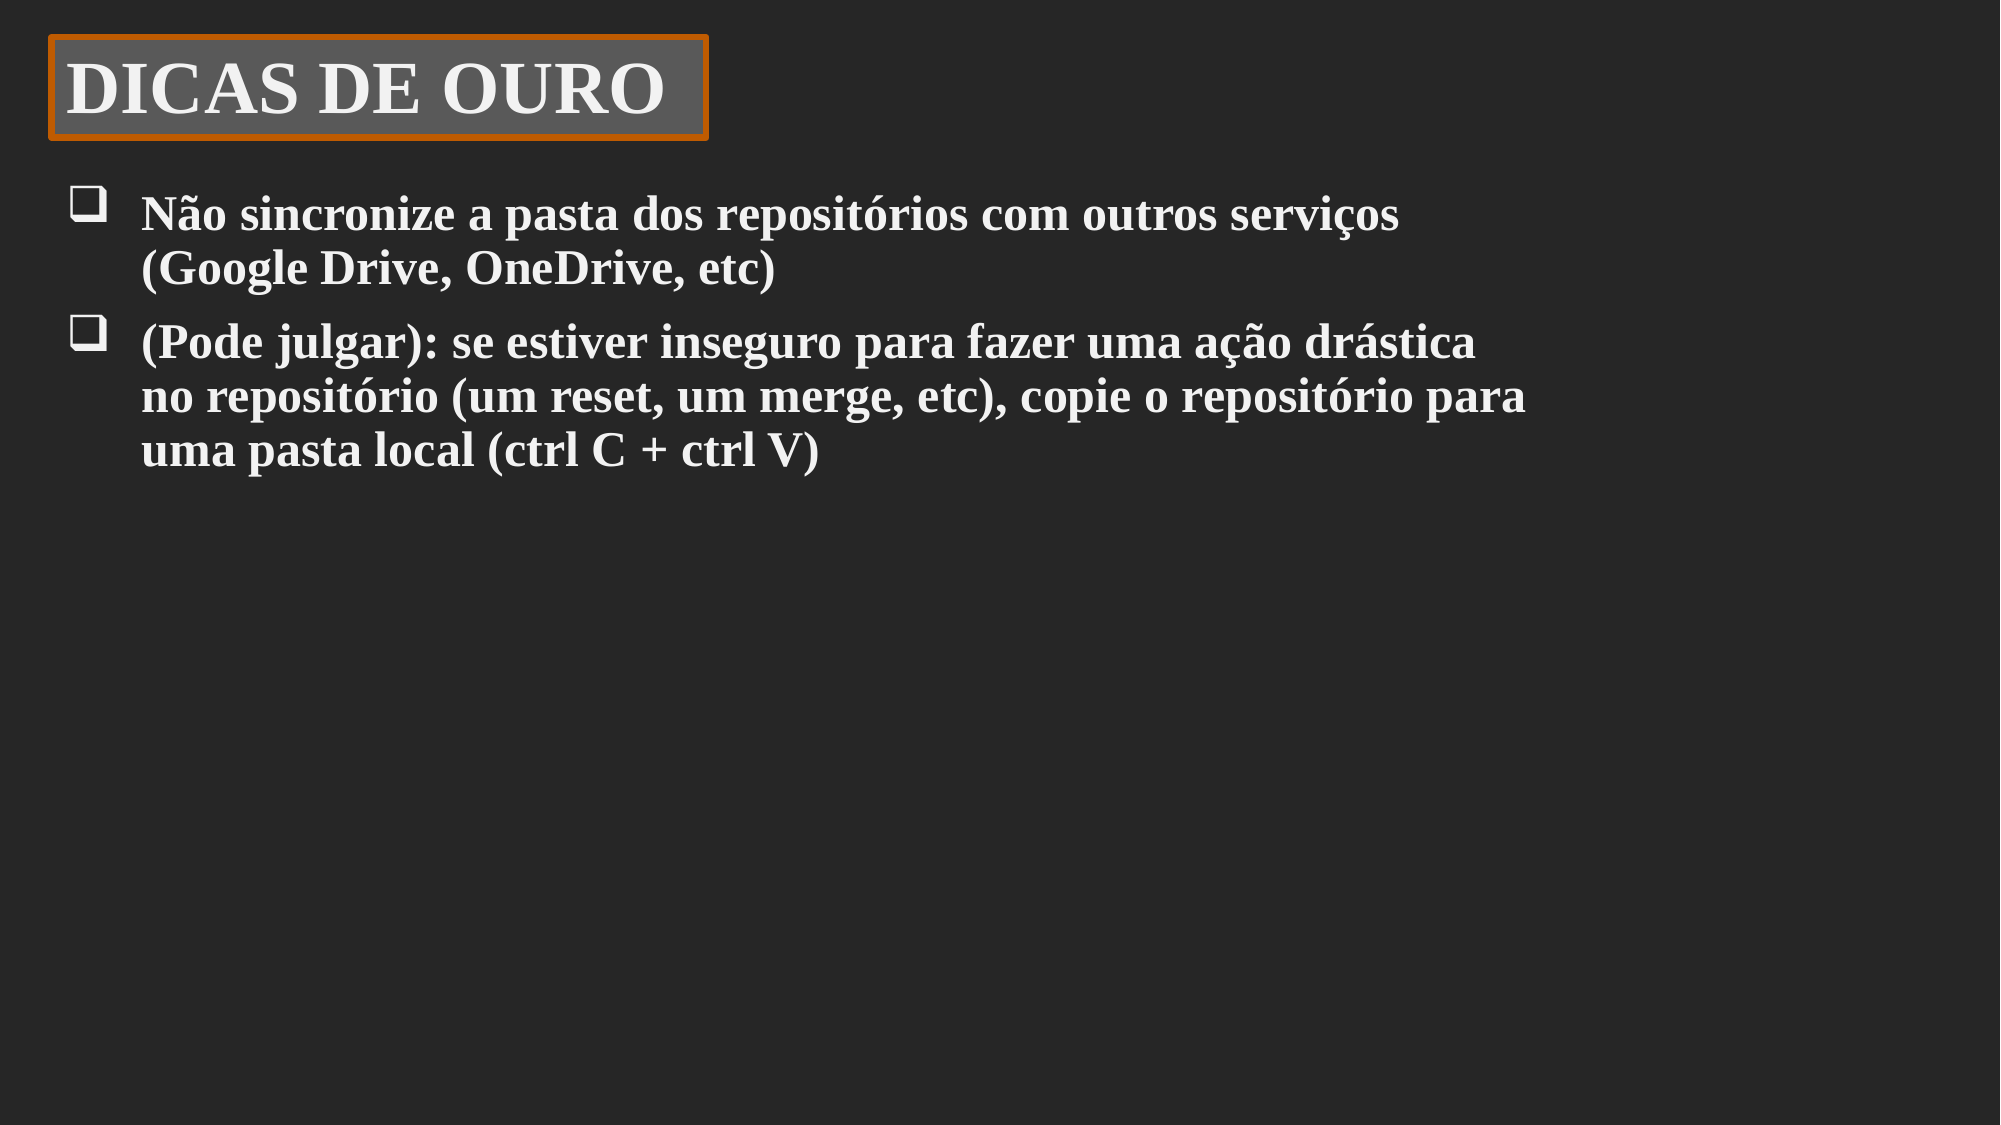

DICAS DE OURO
Não sincronize a pasta dos repositórios com outros serviços (Google Drive, OneDrive, etc)
(Pode julgar): se estiver inseguro para fazer uma ação drástica no repositório (um reset, um merge, etc), copie o repositório para uma pasta local (ctrl C + ctrl V)